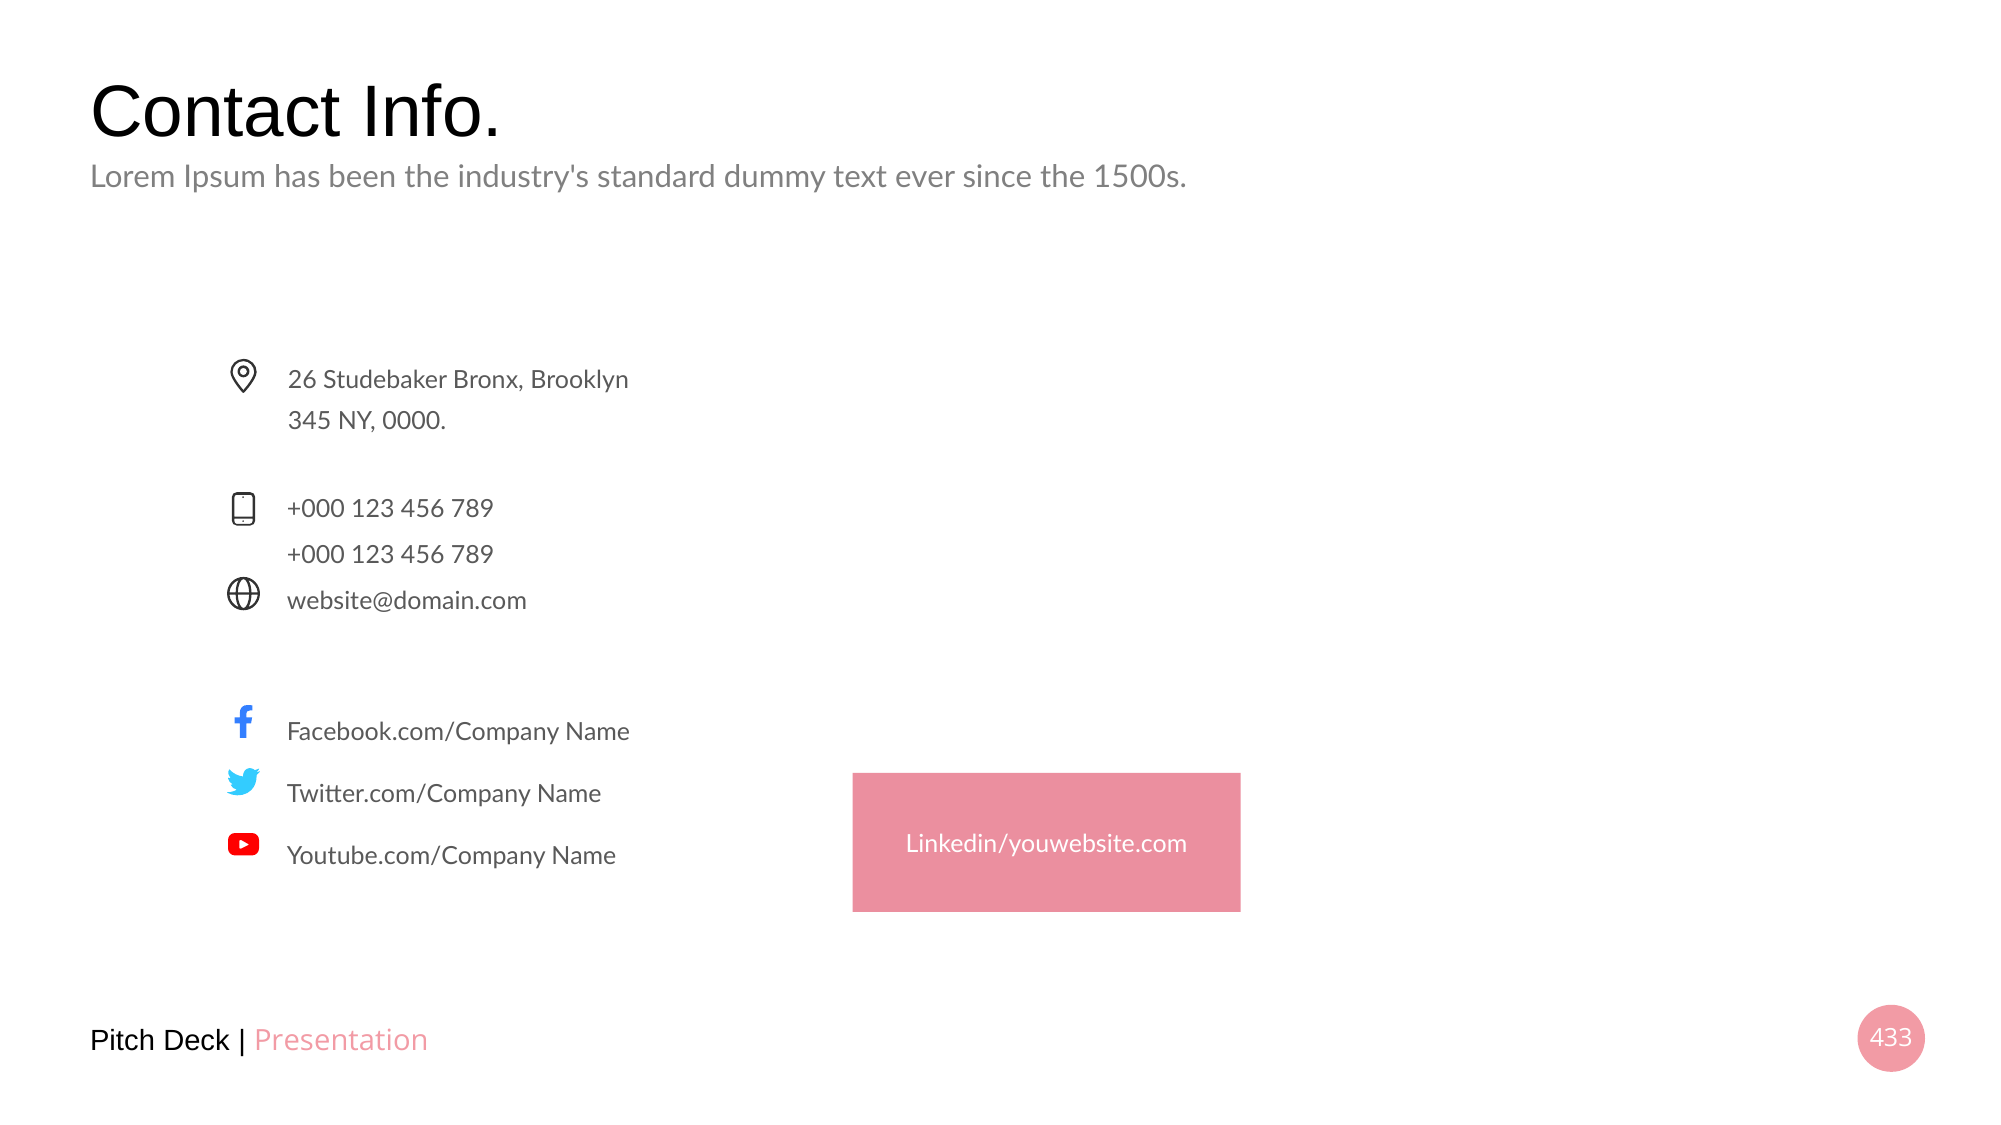

# Contact Info.
Lorem Ipsum has been the industry's standard dummy text ever since the 1500s.

26 Studebaker Bronx, Brooklyn
345 NY, 0000.

+000 123 456 789
+000 123 456 789
website@domain.com

Facebook.com/Company Name
Twitter.com/Company Name
Youtube.com/Company Name

Linkedin/youwebsite.com

Pitch Deck | Presentation
433